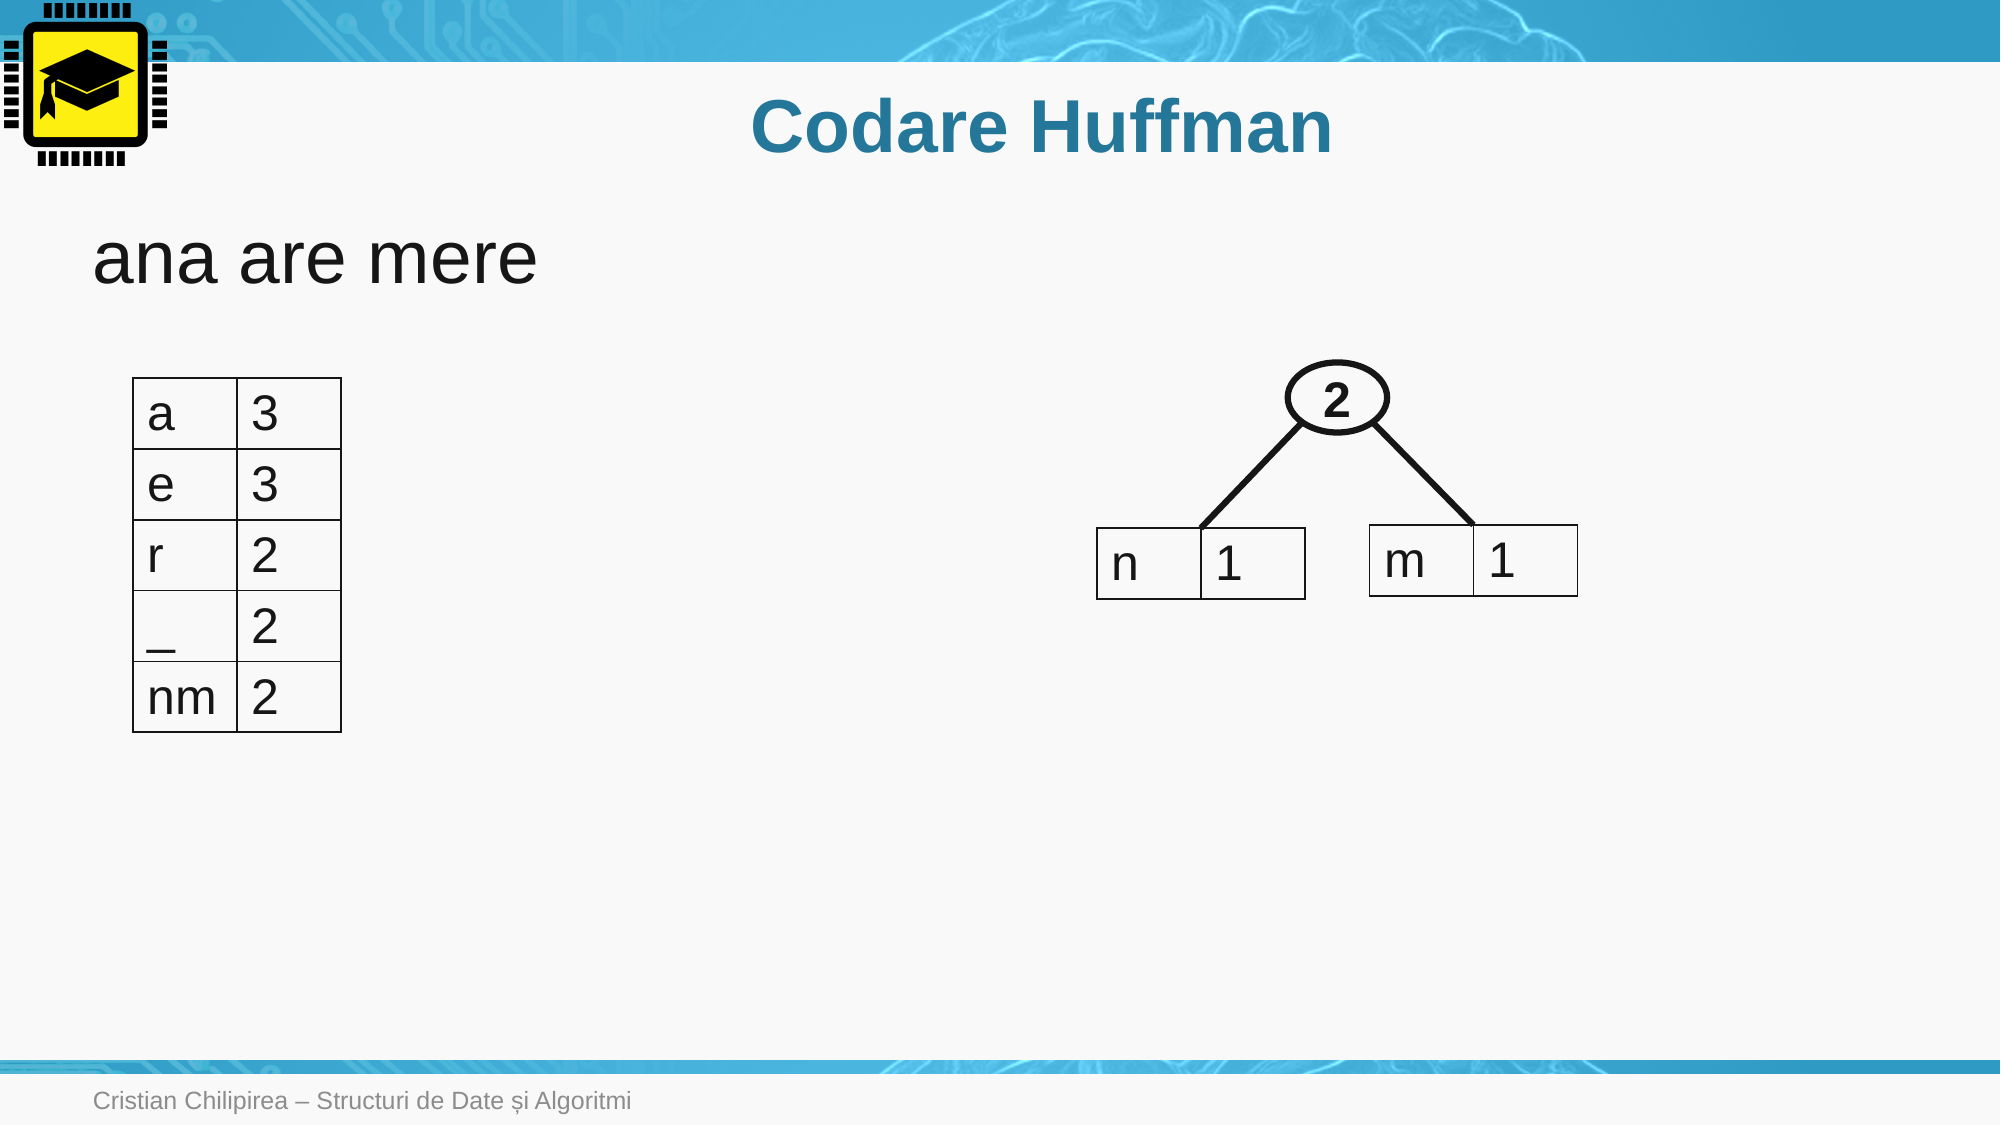

# Codare Huffman
ana are mere

2
| a | 3 |
| --- | --- |
| e | 3 |
| r | 2 |
| \_ | 2 |
| nm | 2 |
| m | 1 |
| --- | --- |
| n | 1 |
| --- | --- |
Cristian Chilipirea – Structuri de Date și Algoritmi